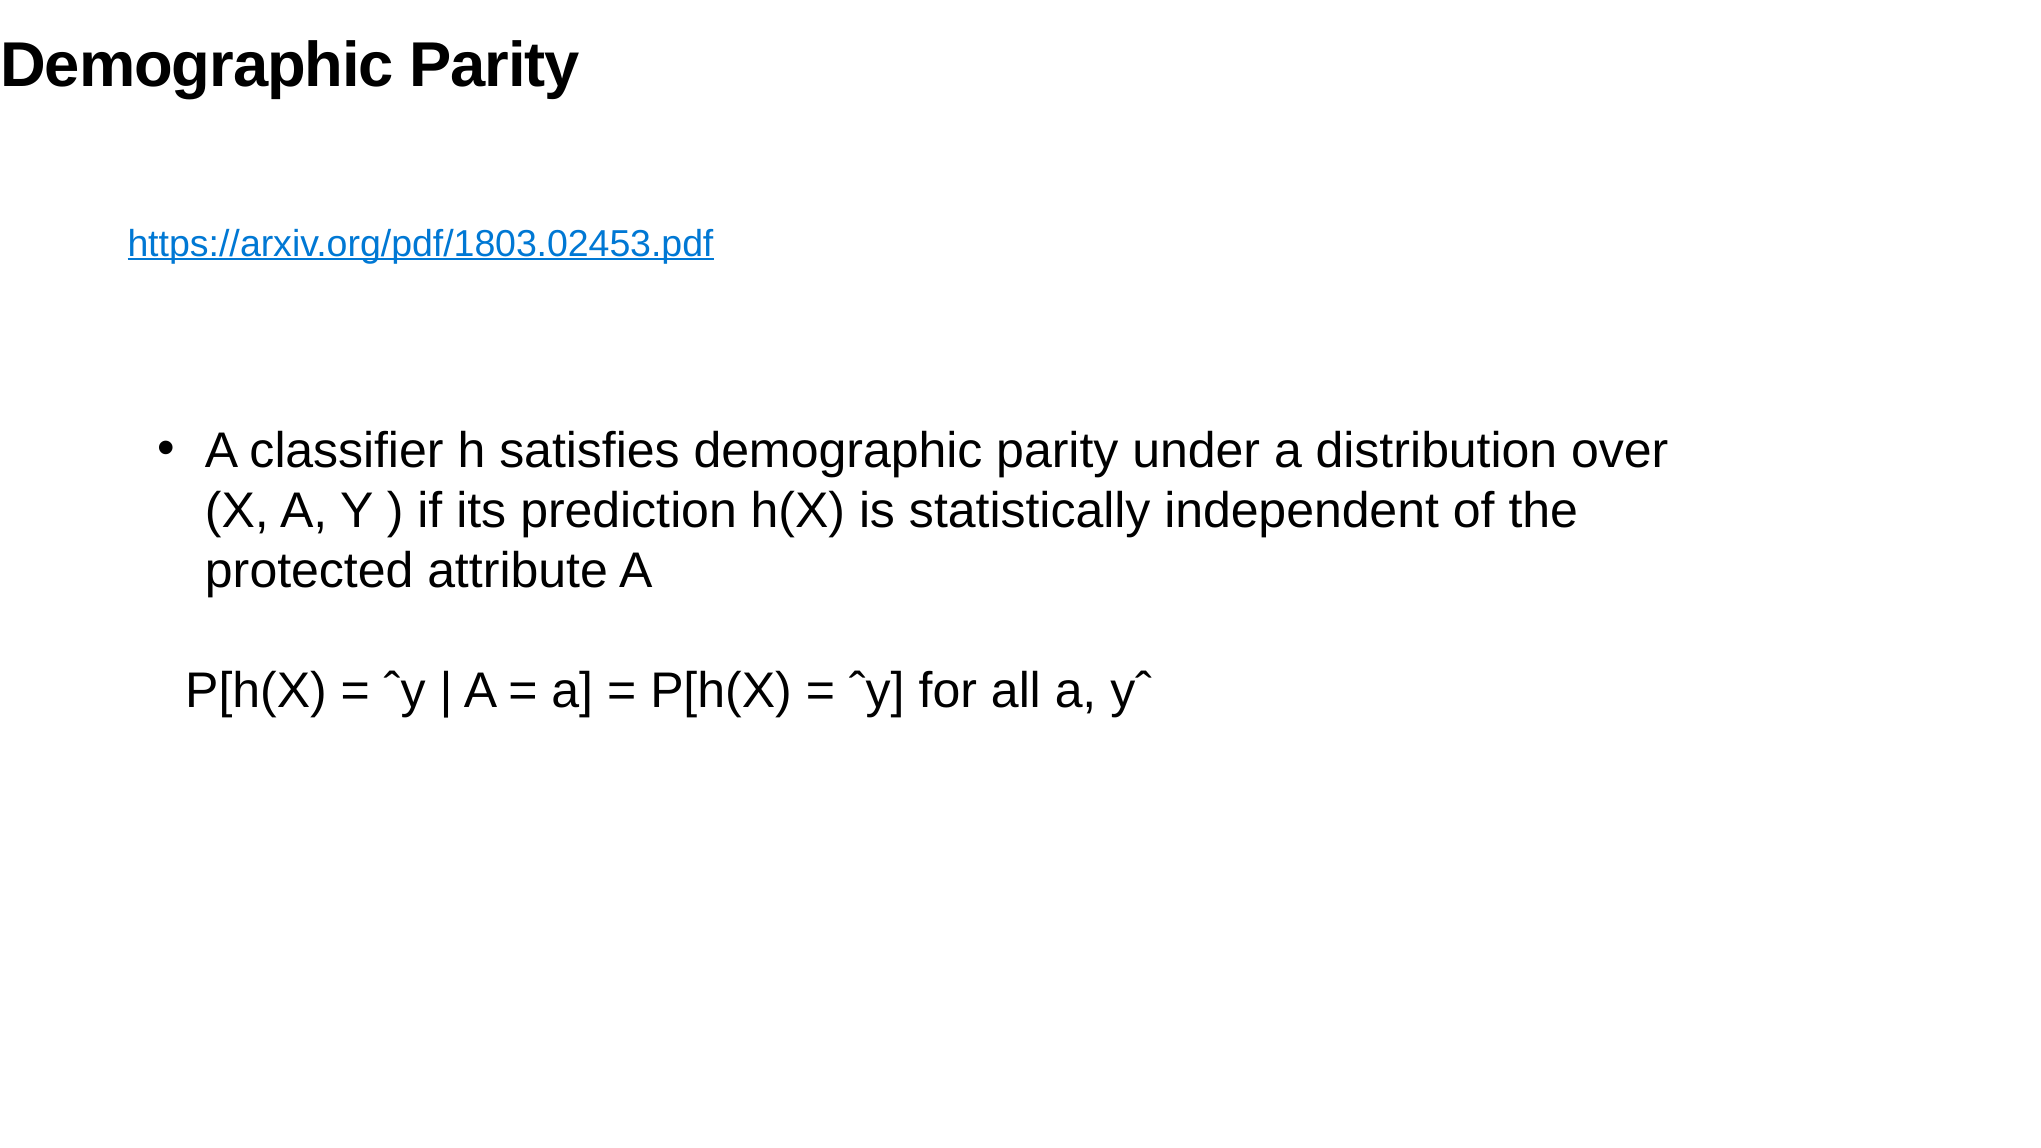

# Demographic Parity
https://arxiv.org/pdf/1803.02453.pdf

A classifier h satisfies demographic parity under a distribution over (X, A, Y ) if its prediction h(X) is statistically independent of the protected attribute A

  P[h(X) = ˆy | A = a] = P[h(X) = ˆy] for all a, yˆ